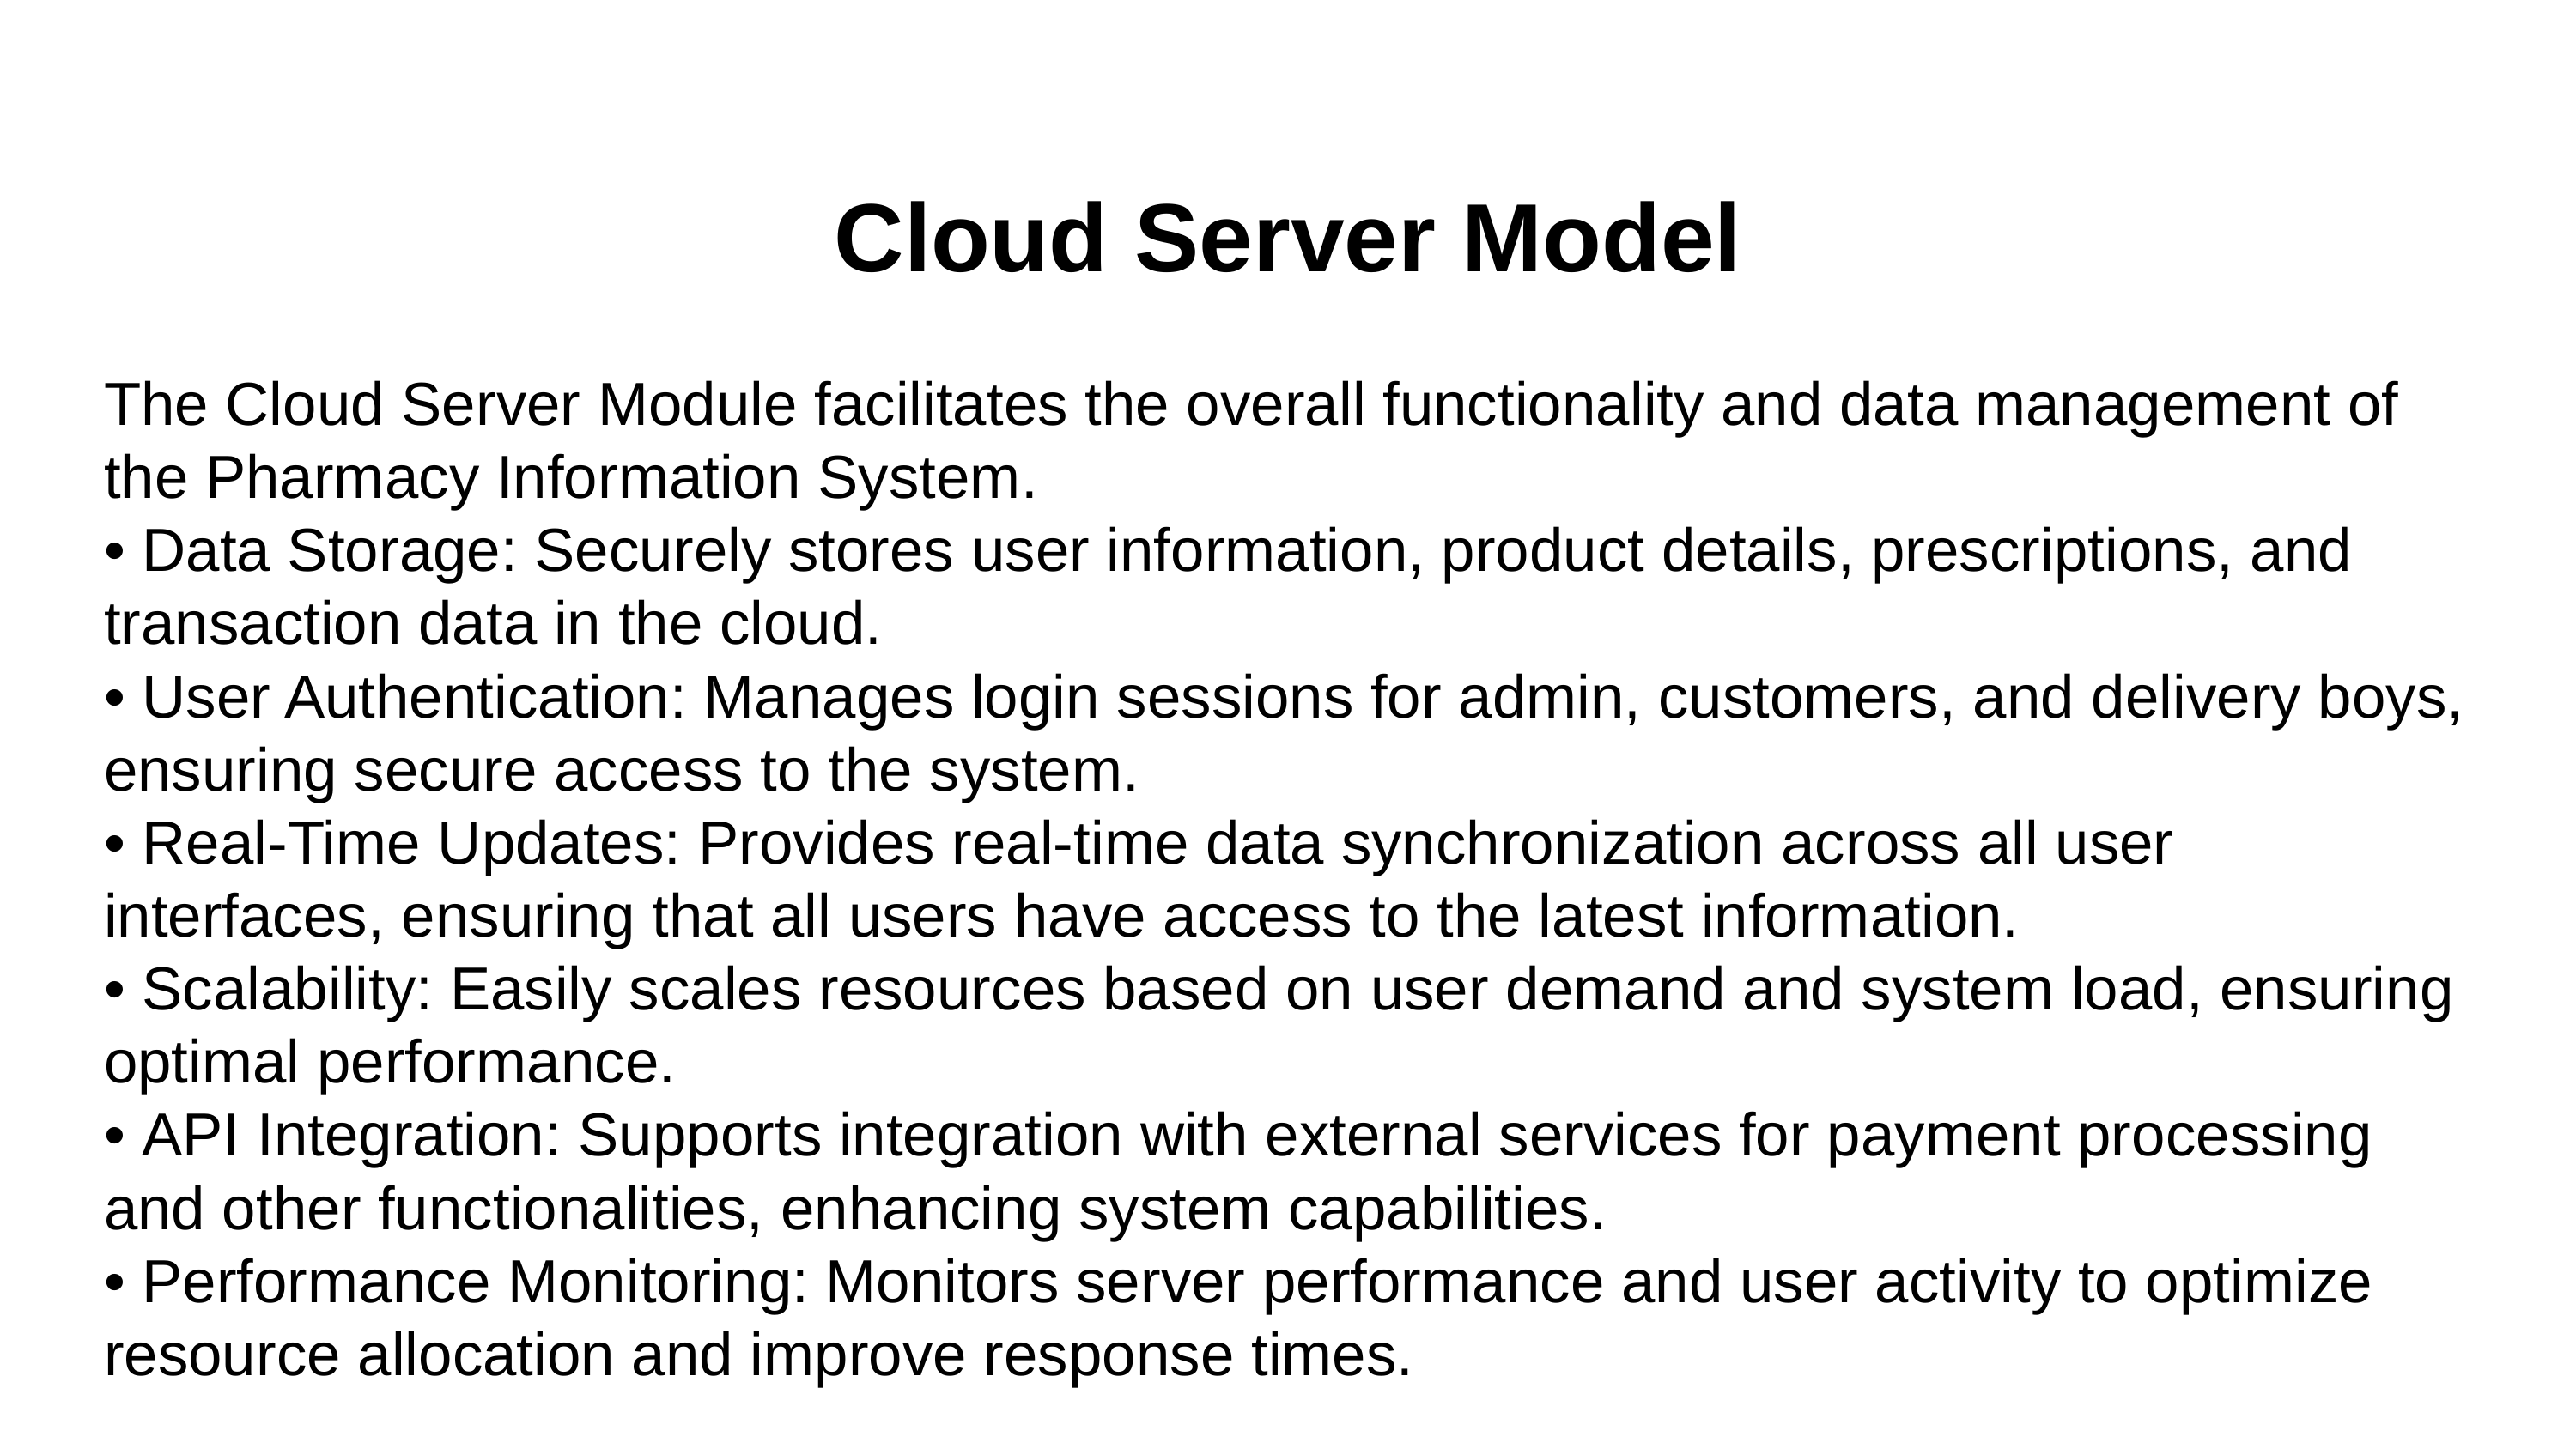

Cloud Server Model

The Cloud Server Module facilitates the overall functionality and data management of the Pharmacy Information System.
• Data Storage: Securely stores user information, product details, prescriptions, and transaction data in the cloud.
• User Authentication: Manages login sessions for admin, customers, and delivery boys, ensuring secure access to the system.
• Real-Time Updates: Provides real-time data synchronization across all user interfaces, ensuring that all users have access to the latest information.
• Scalability: Easily scales resources based on user demand and system load, ensuring optimal performance.
• API Integration: Supports integration with external services for payment processing and other functionalities, enhancing system capabilities.
• Performance Monitoring: Monitors server performance and user activity to optimize resource allocation and improve response times.